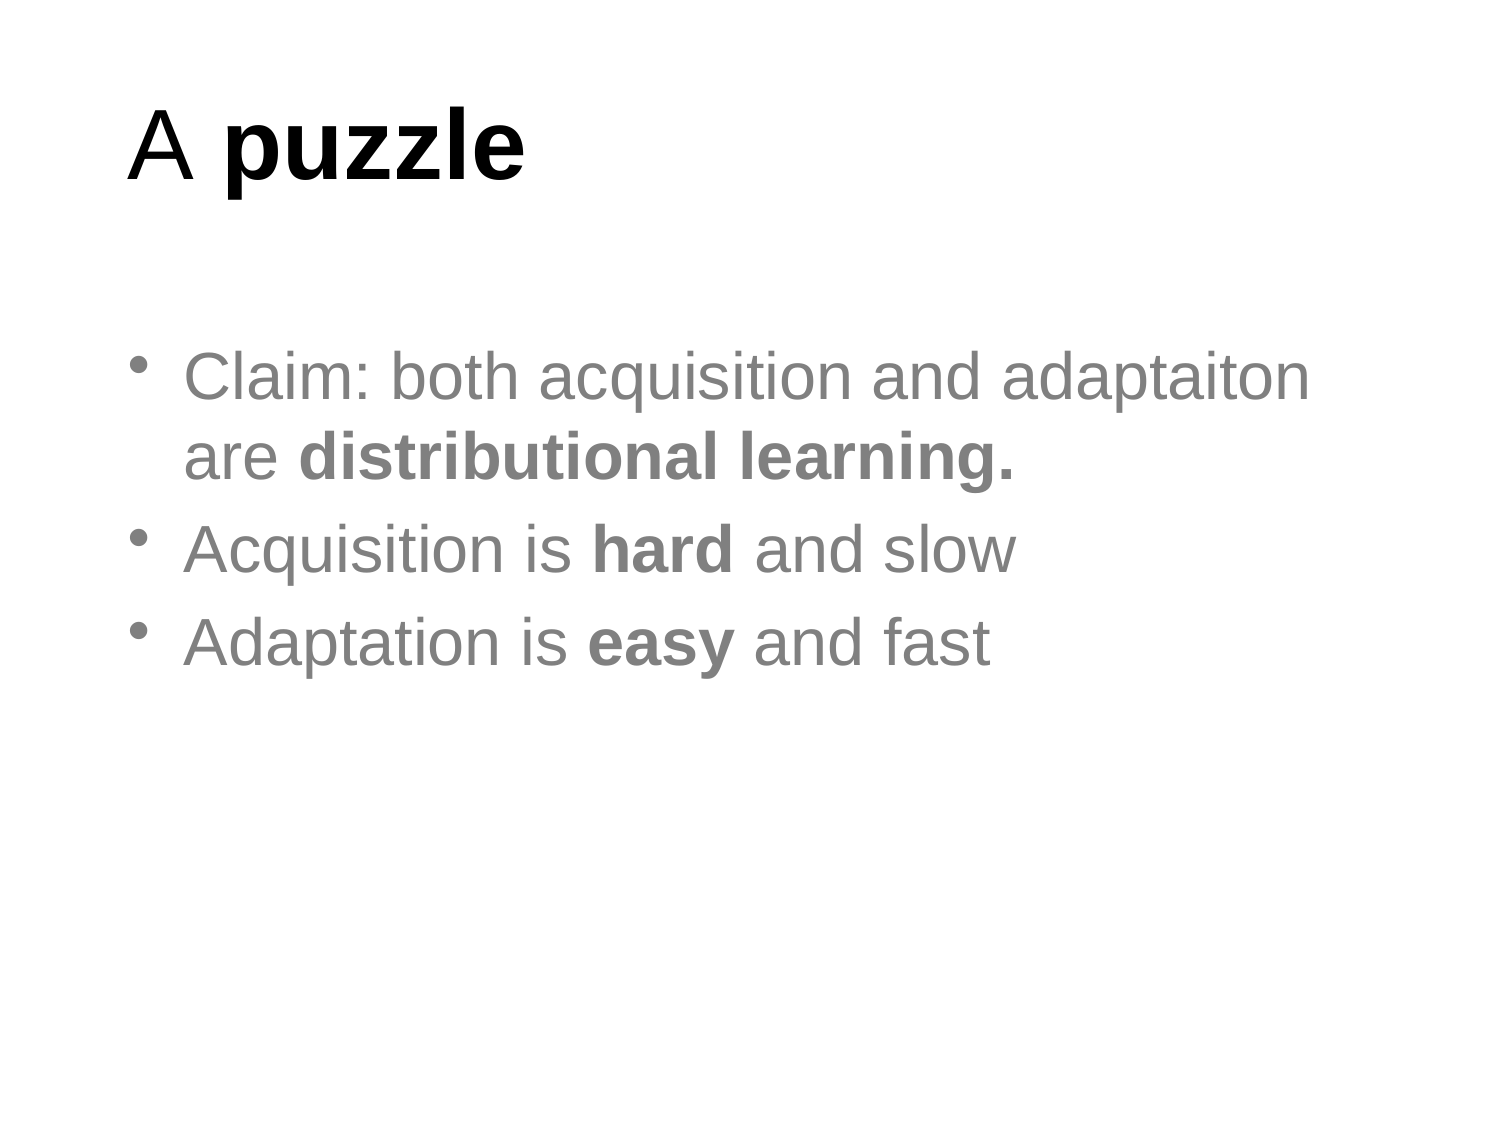

# A puzzle
Claim: both acquisition and adaptaiton are distributional learning.
Acquisition is hard and slow
Adaptation is easy and fast
11